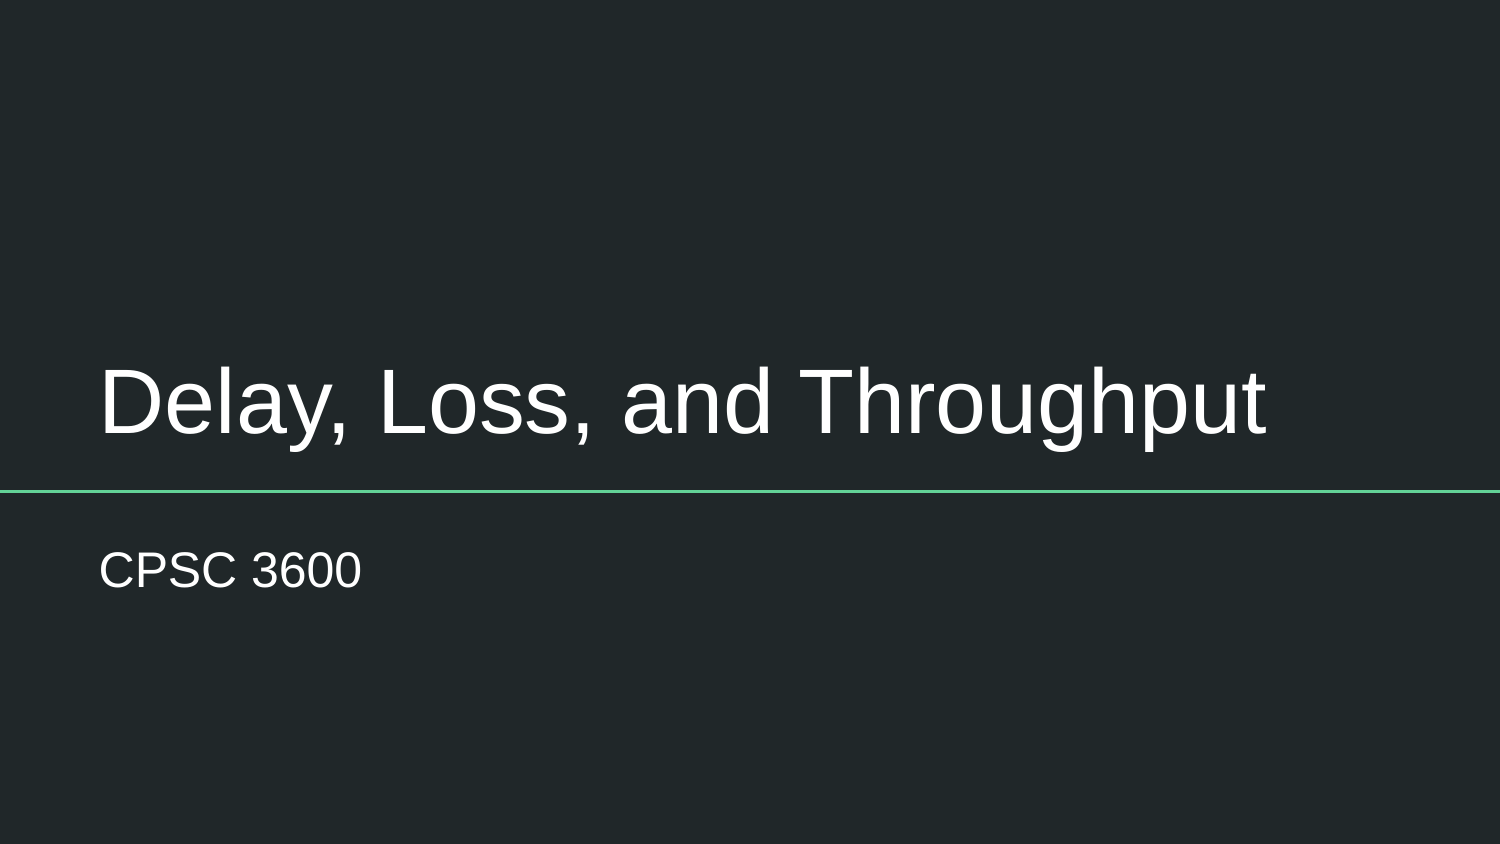

# Delay, Loss, and Throughput
CPSC 3600